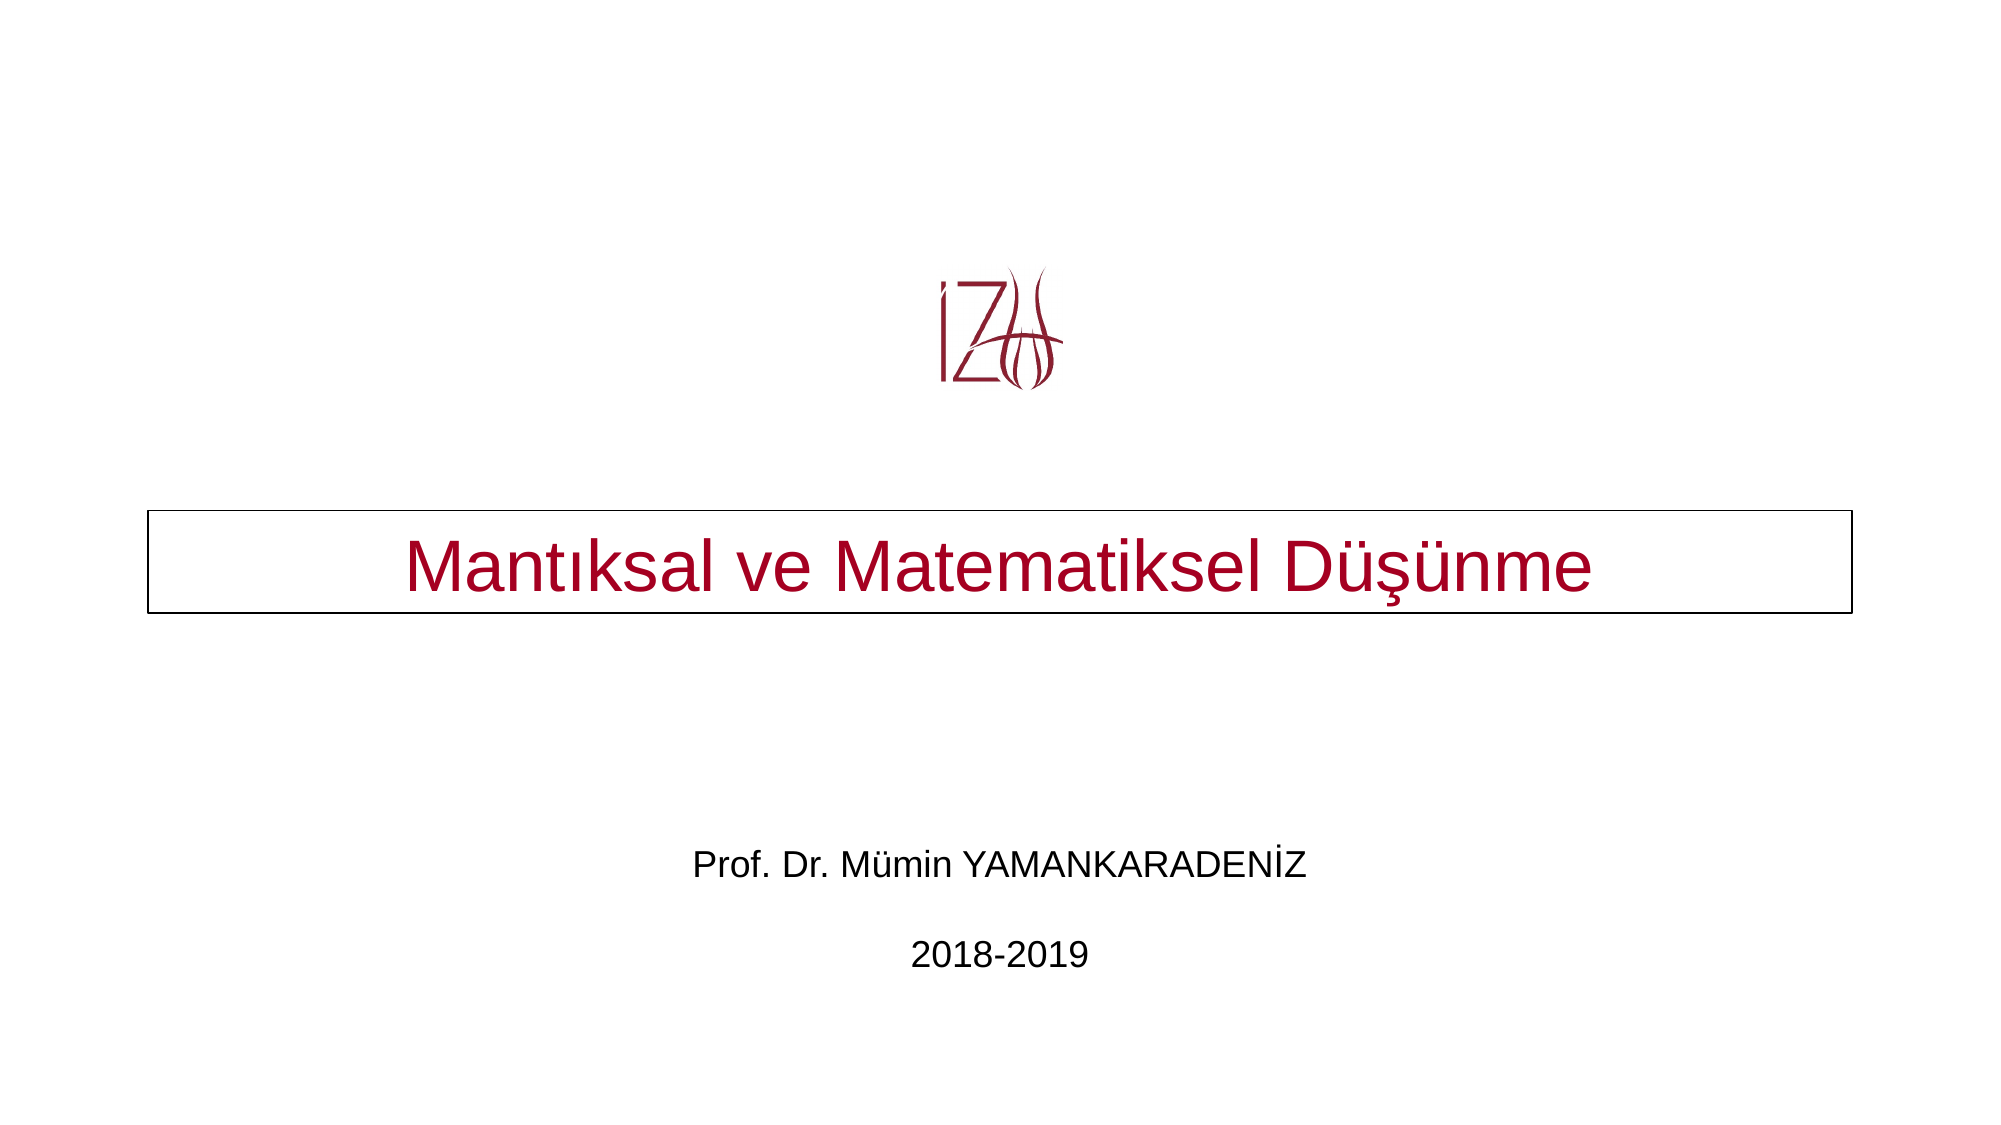

Mantıksal ve Matematiksel Düşünme
Prof. Dr. Mümin YAMANKARADENİZ

2018-2019